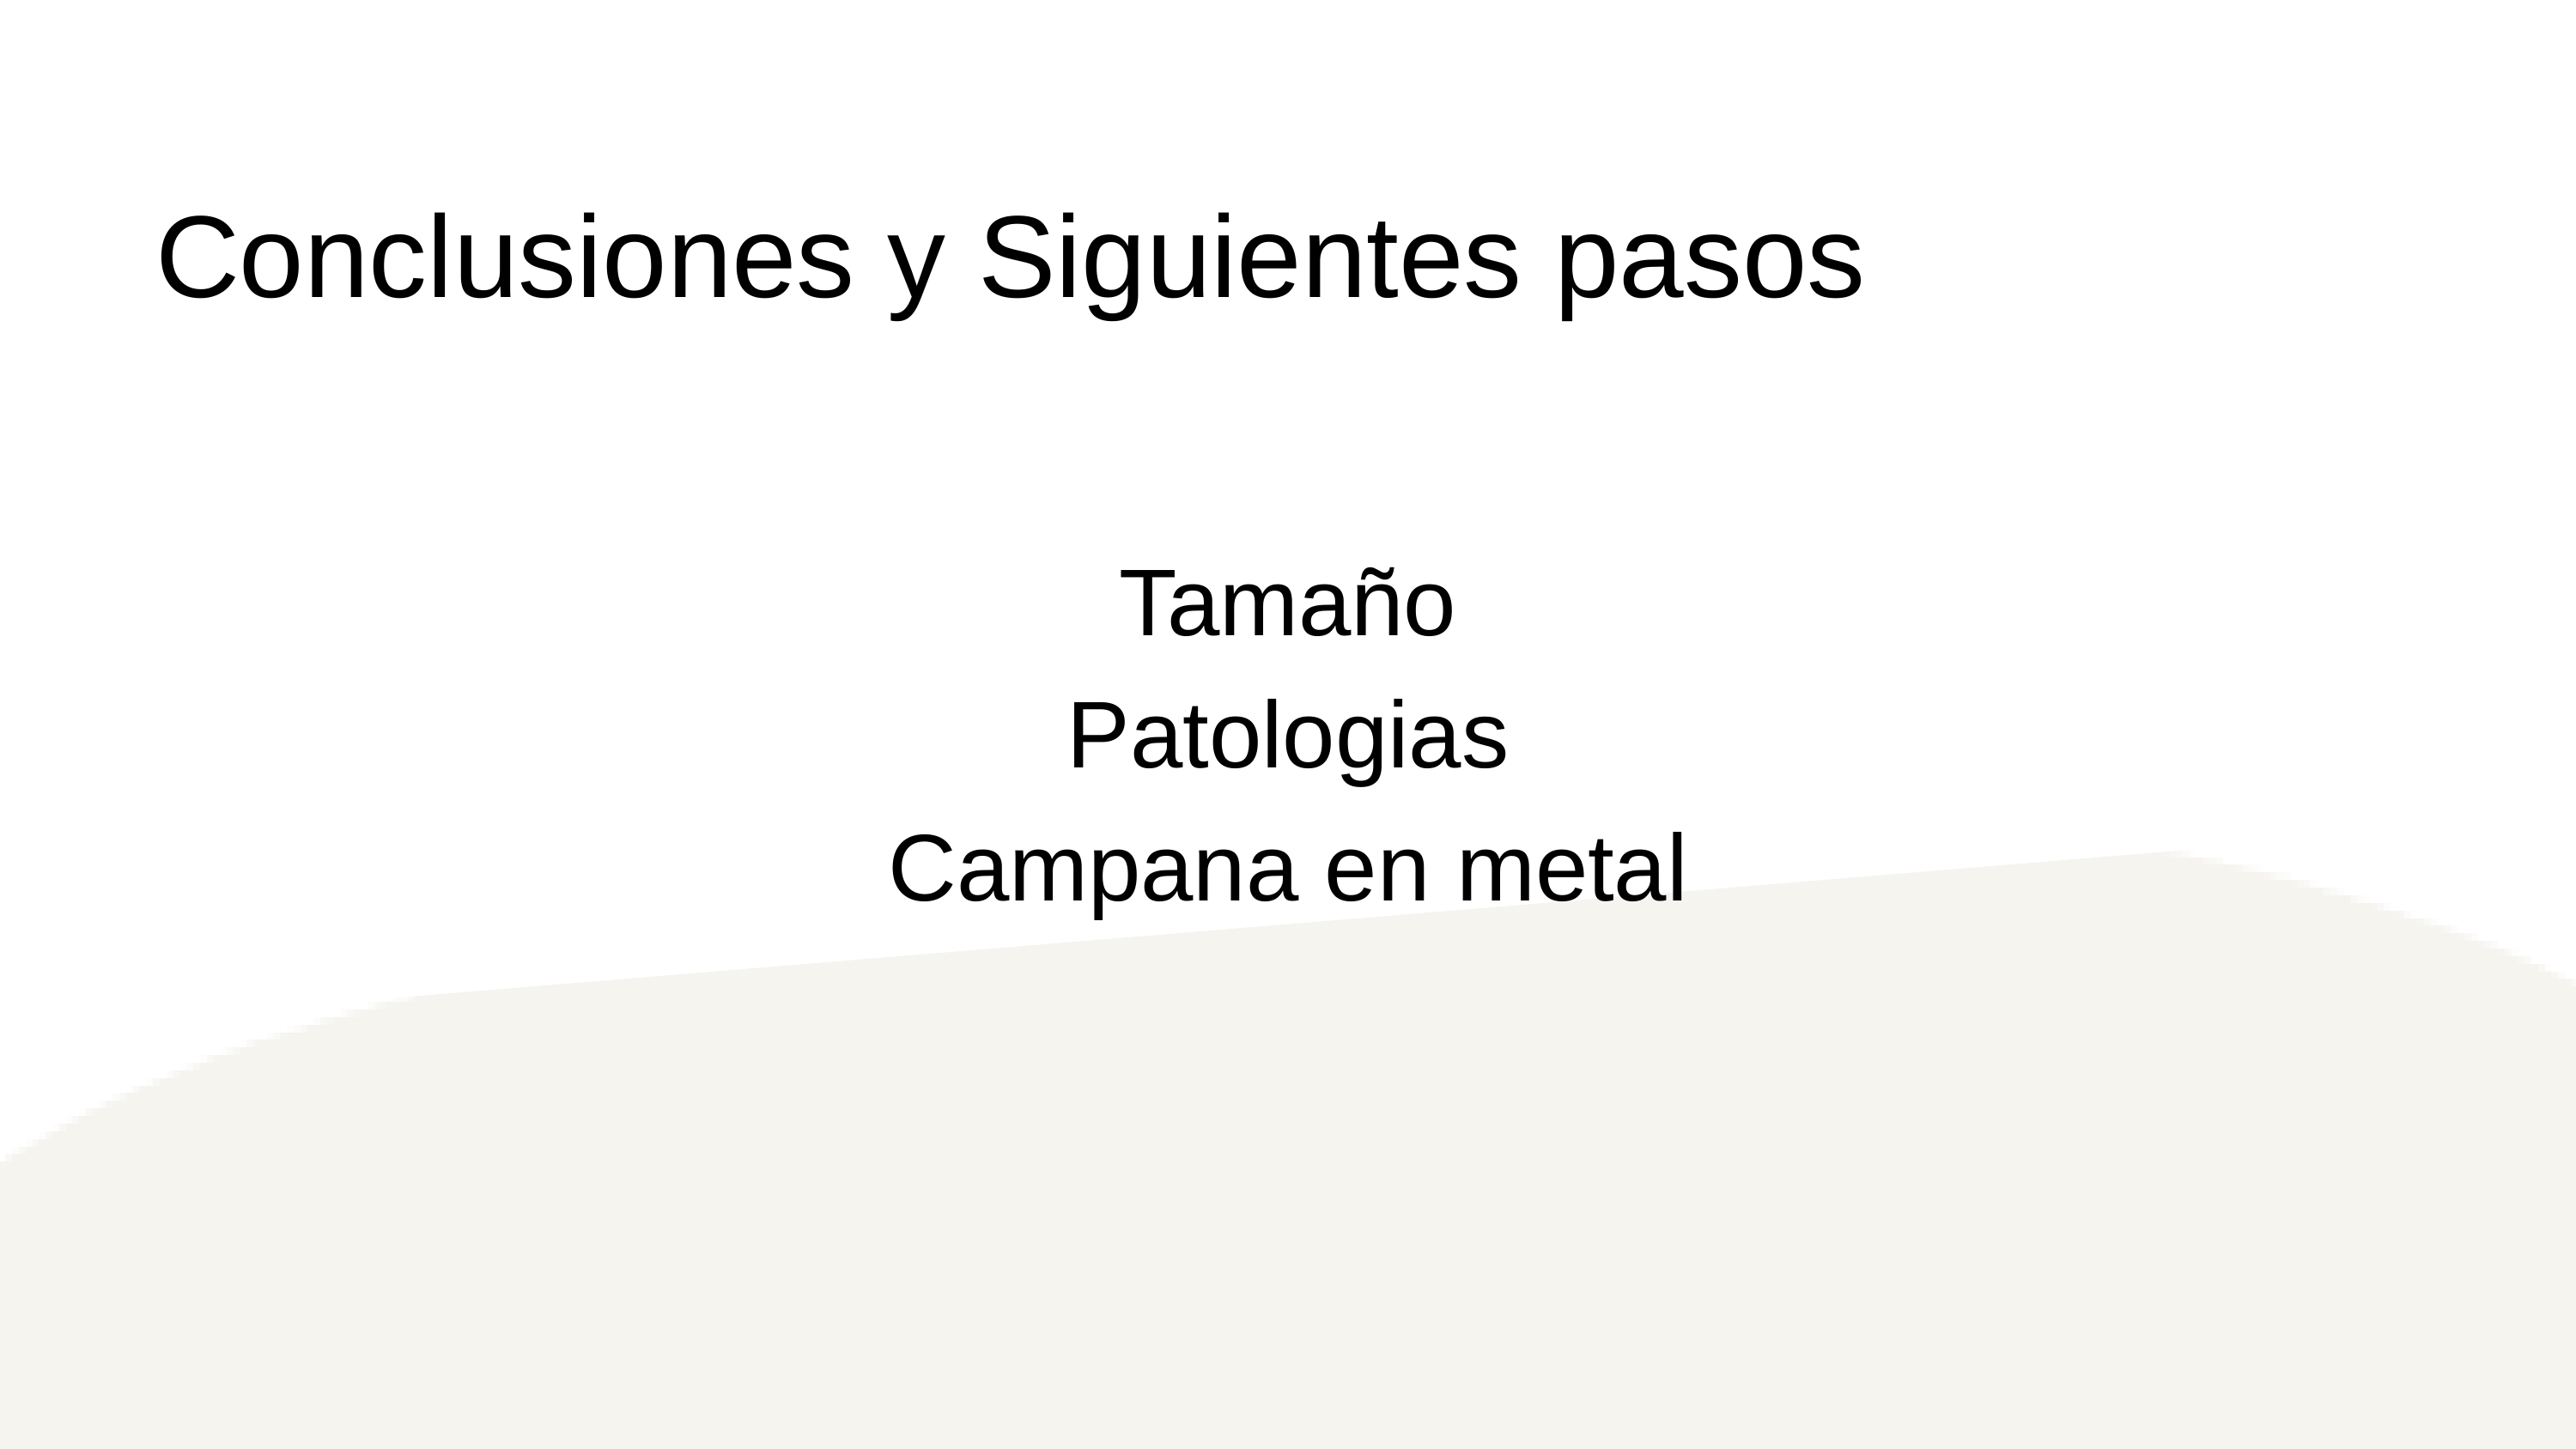

Conclusiones y Siguientes pasos
Tamaño
Patologias
Campana en metal